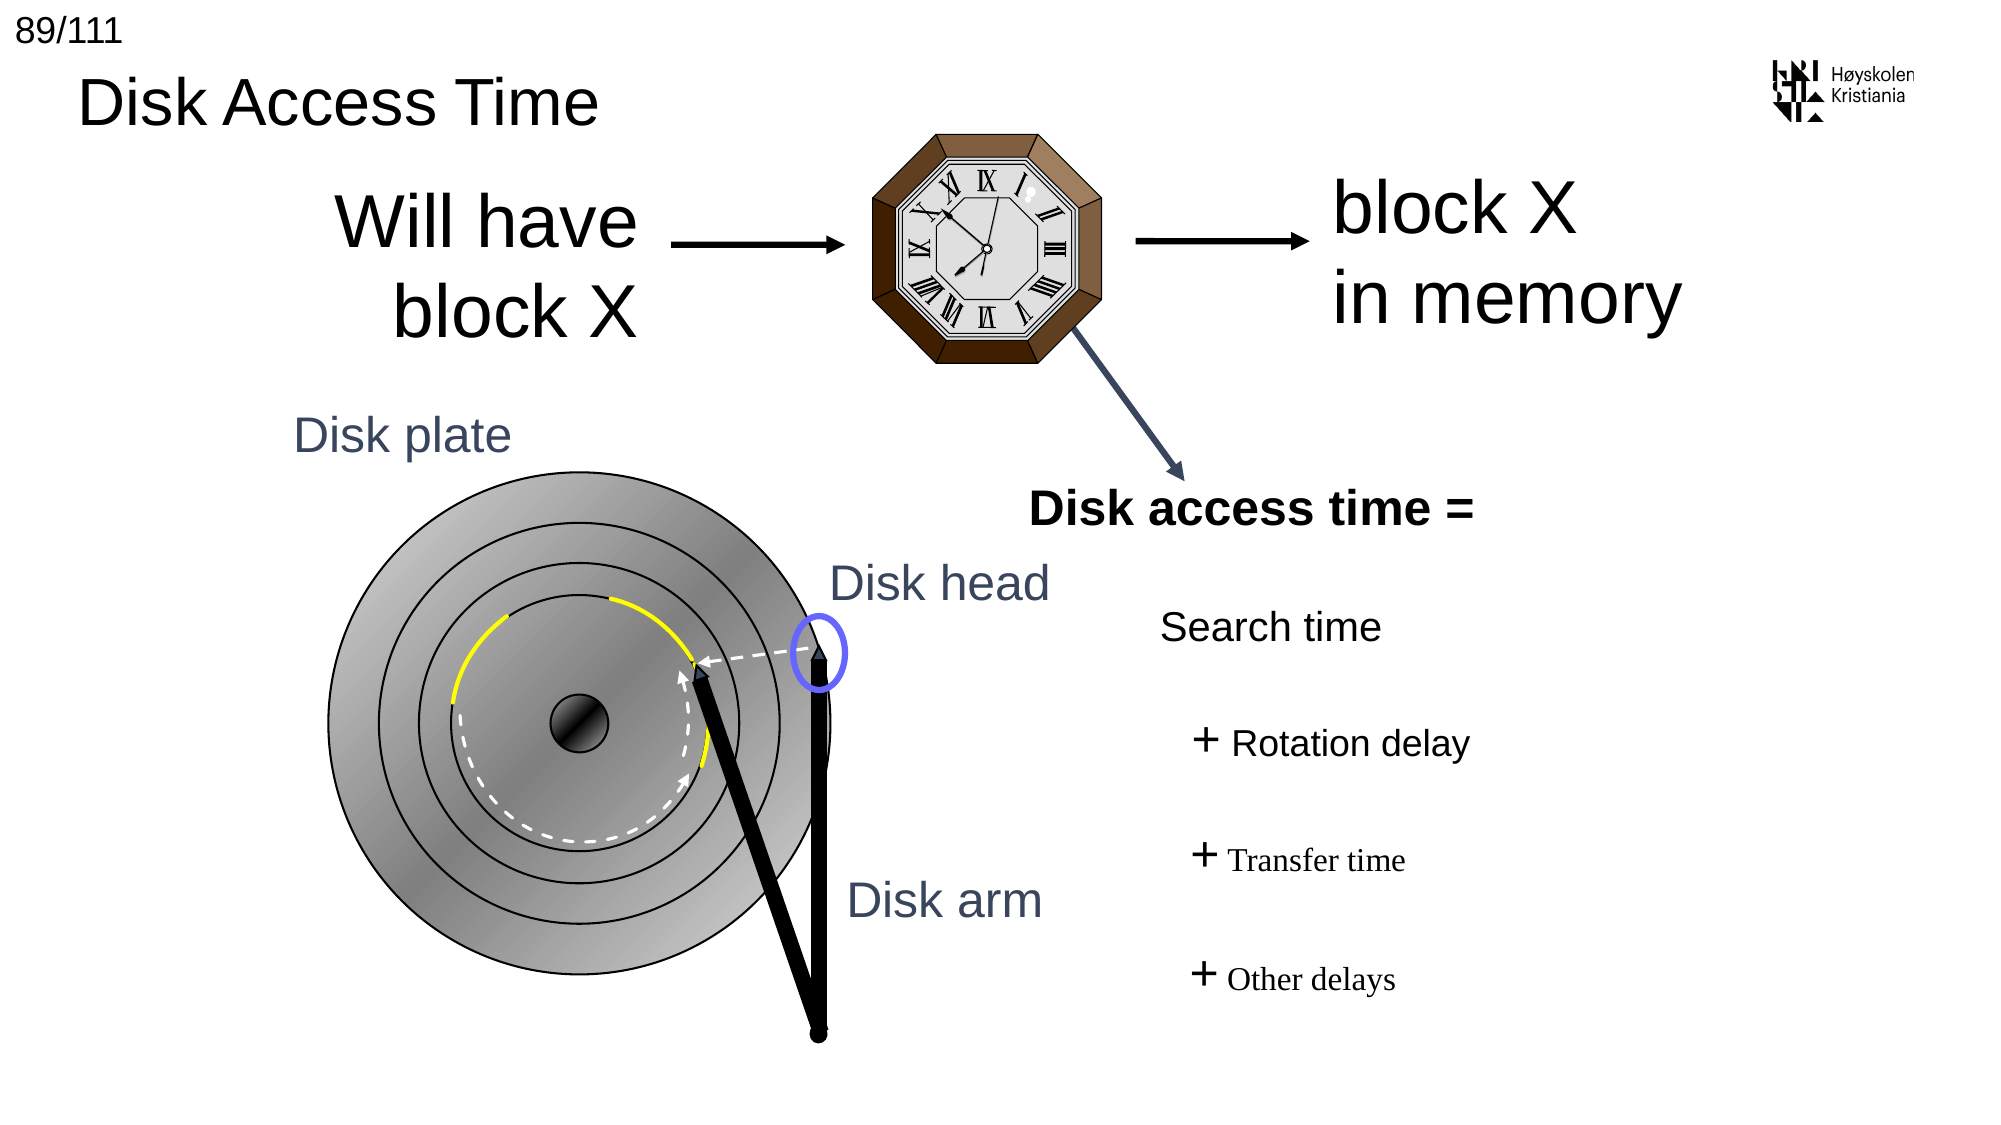

89/111
# Disk Access Time

block X
in memory
Will have
block X

Disk plate
Disk access time =

Disk head

 Search time

     + Rotation delay

     + Transfer time
Disk arm
     + Other delays